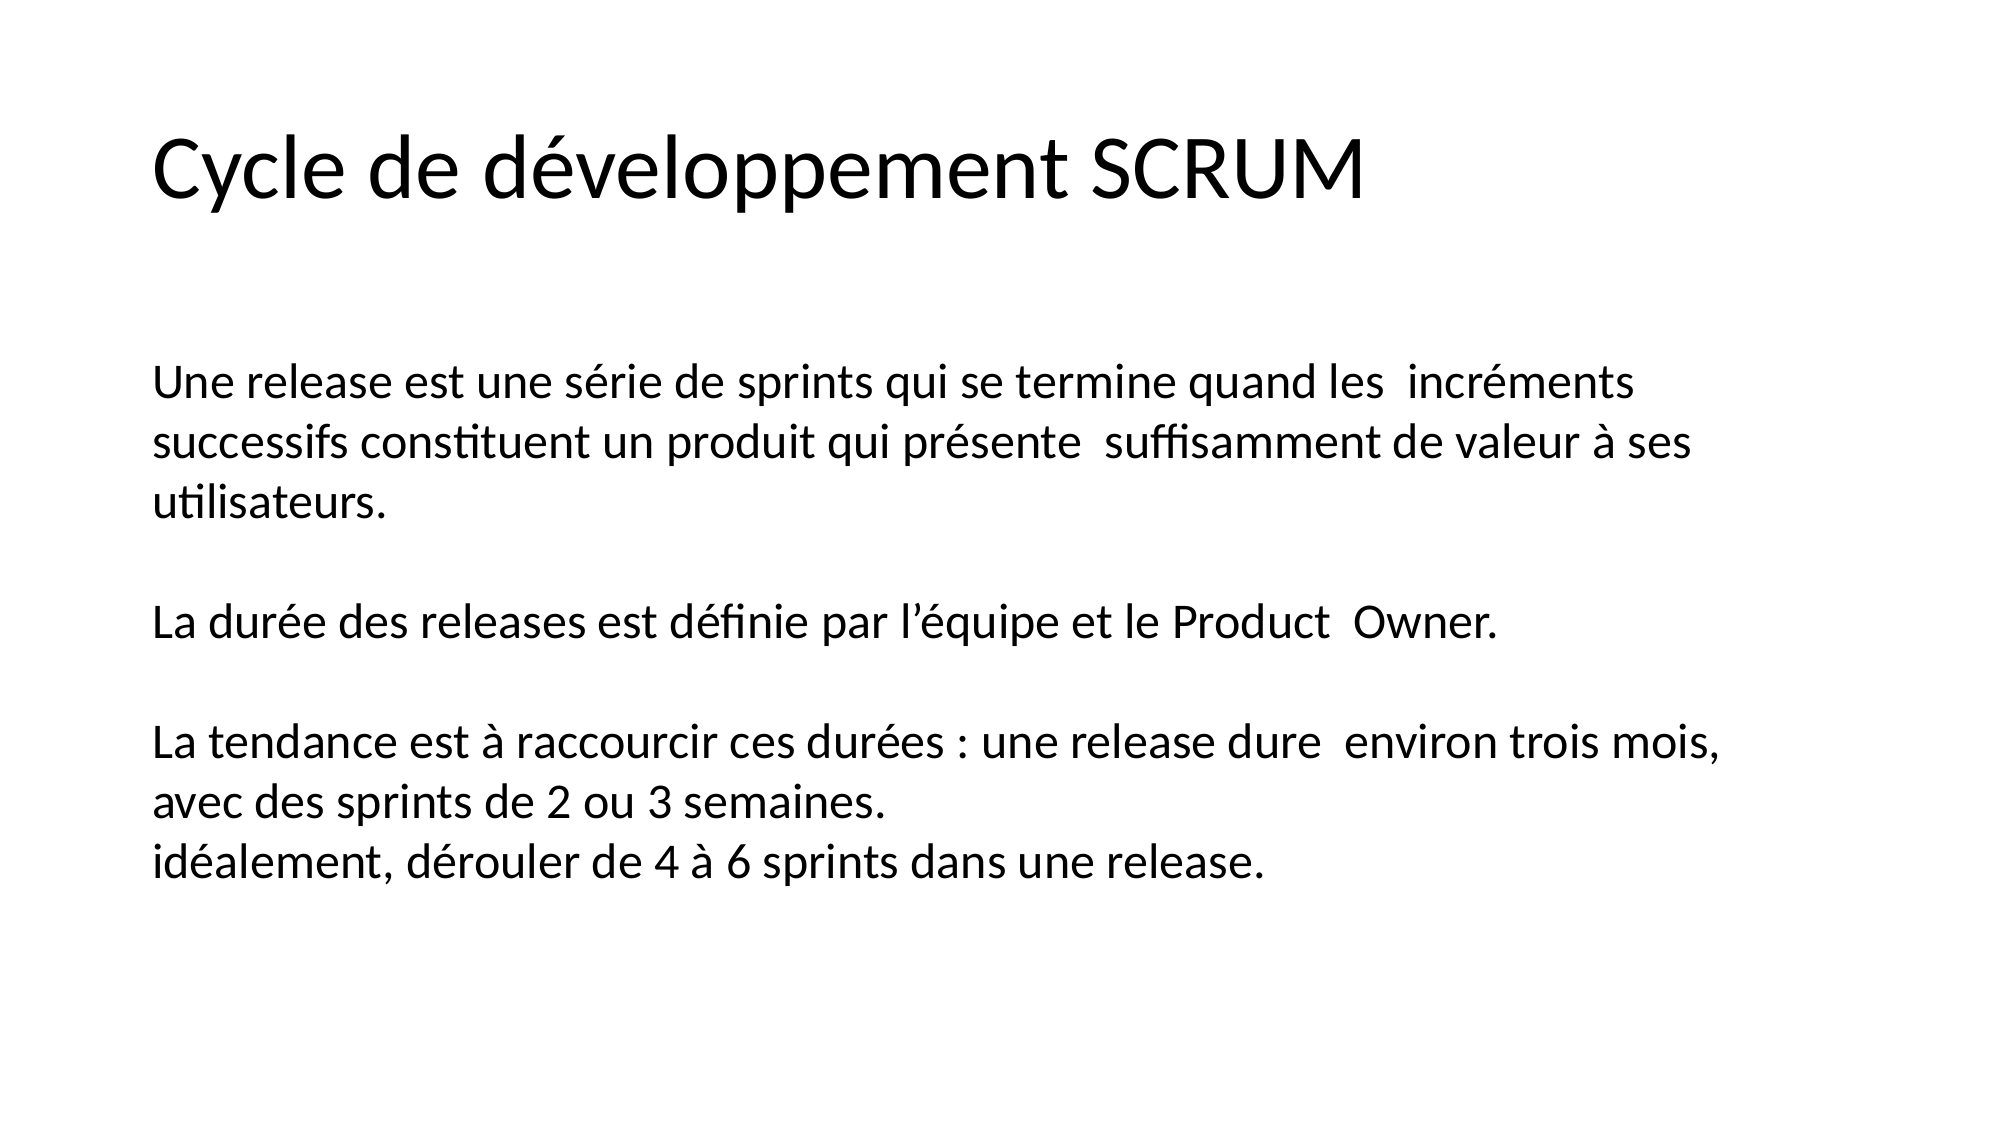

# Cycle de développement SCRUM
Une release est une série de sprints qui se termine quand les  incréments successifs constituent un produit qui présente  suffisamment de valeur à ses utilisateurs.

La durée des releases est définie par l’équipe et le Product  Owner.

La tendance est à raccourcir ces durées : une release dure  environ trois mois, avec des sprints de 2 ou 3 semaines.
idéalement, dérouler de 4 à 6 sprints dans une release.